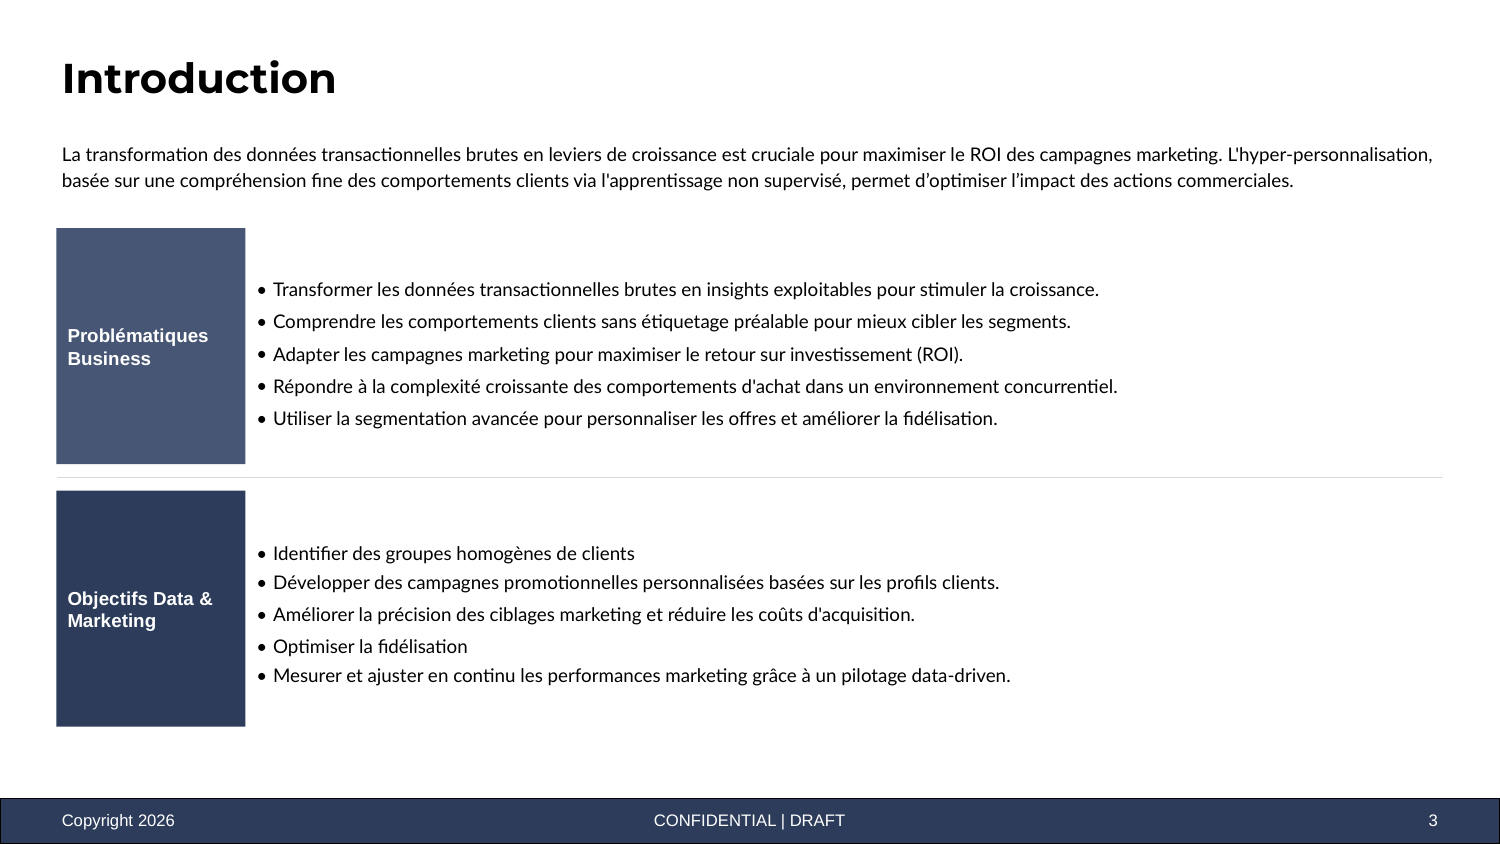

# Introduction
La transformation des données transactionnelles brutes en leviers de croissance est cruciale pour maximiser le ROI des campagnes marketing. L'hyper-personnalisation, basée sur une compréhension fine des comportements clients via l'apprentissage non supervisé, permet d’optimiser l’impact des actions commerciales.
Transformer les données transactionnelles brutes en insights exploitables pour stimuler la croissance.
Comprendre les comportements clients sans étiquetage préalable pour mieux cibler les segments.
Adapter les campagnes marketing pour maximiser le retour sur investissement (ROI).
Répondre à la complexité croissante des comportements d'achat dans un environnement concurrentiel.
Utiliser la segmentation avancée pour personnaliser les offres et améliorer la fidélisation.
Problématiques Business
Objectifs Data & Marketing
Identifier des groupes homogènes de clients
Développer des campagnes promotionnelles personnalisées basées sur les profils clients.
Améliorer la précision des ciblages marketing et réduire les coûts d'acquisition.
Optimiser la fidélisation
Mesurer et ajuster en continu les performances marketing grâce à un pilotage data-driven.
3